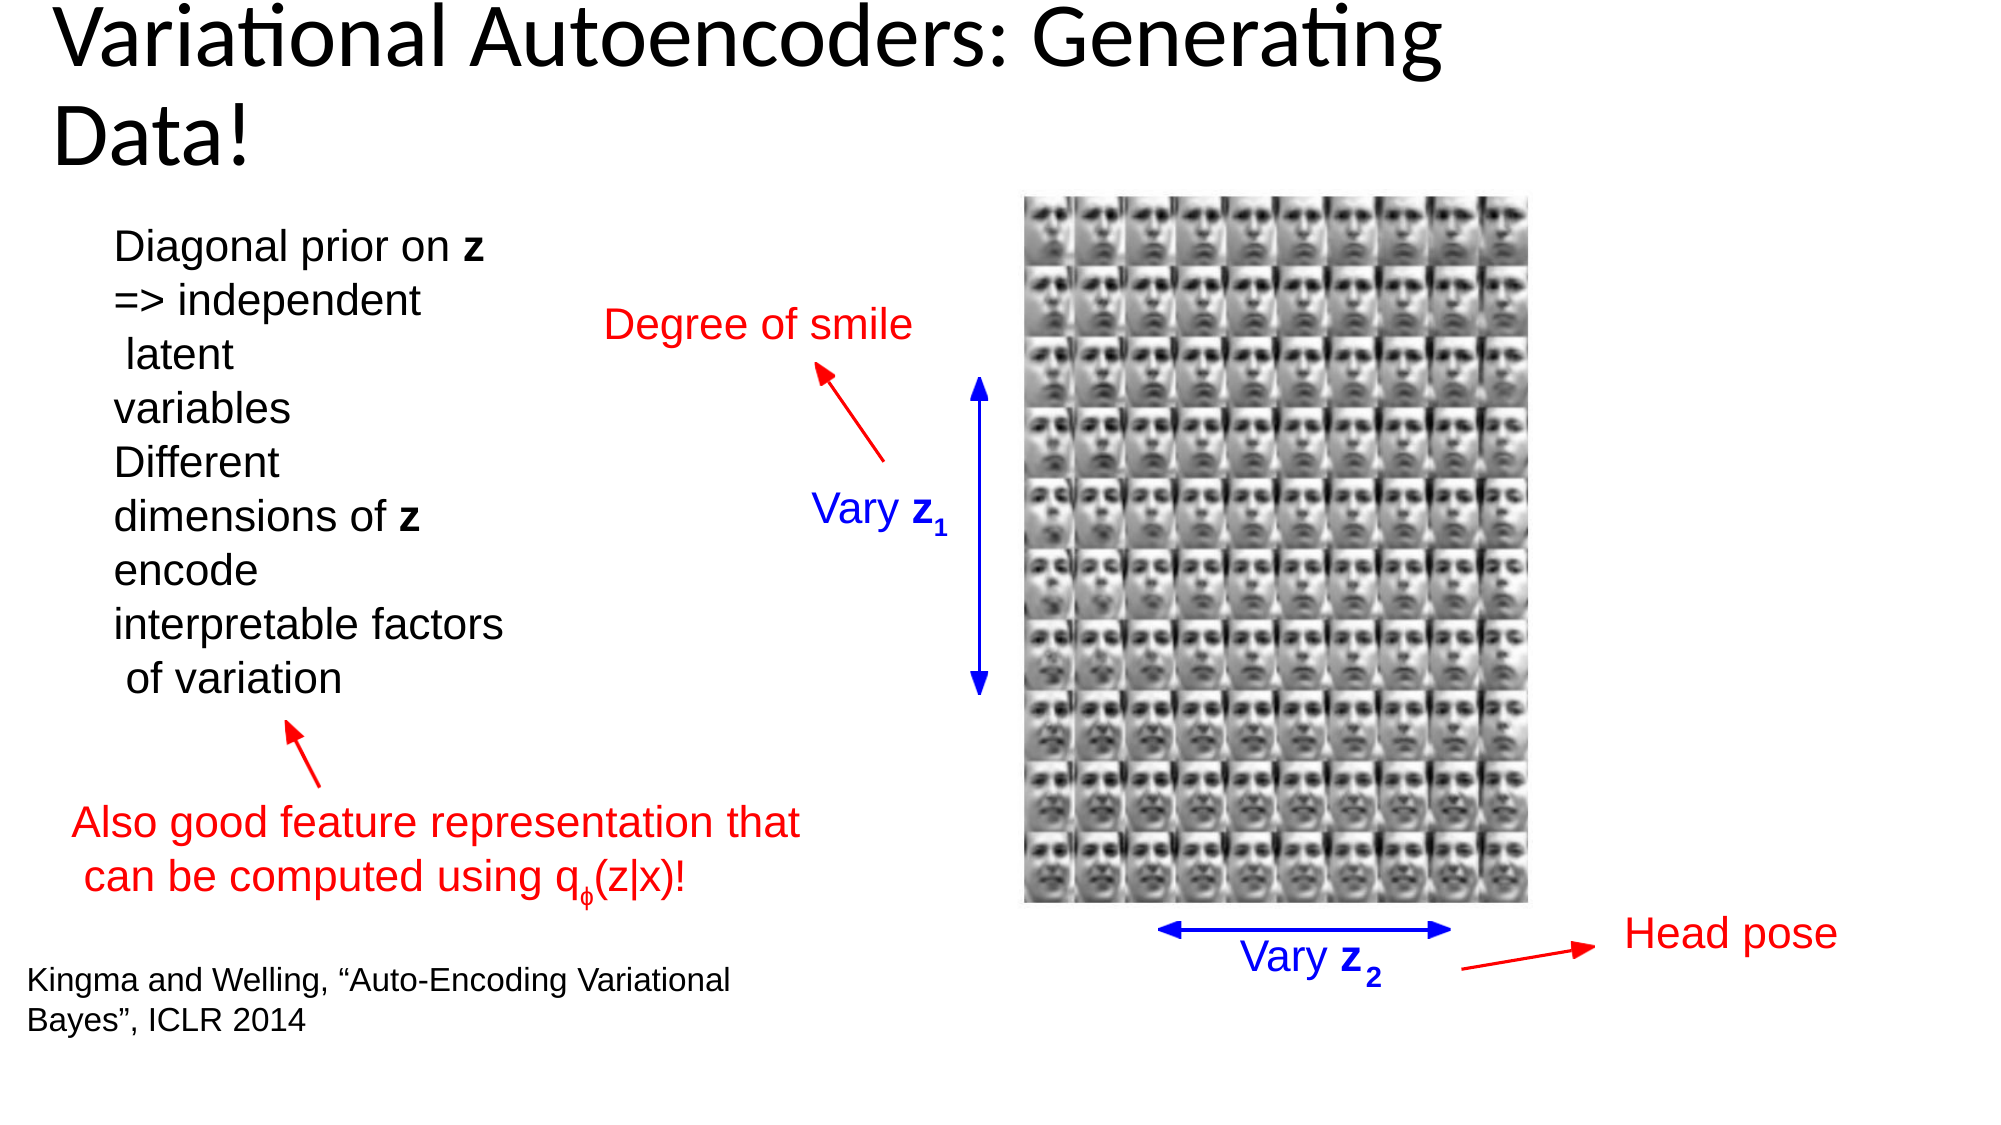

# Variational Autoencoders: Generating Data!

Diagonal prior on z
=> independent  latent variables
Degree of smile

Different  dimensions of z  encode  interpretable factors  of variation
Vary z1

Also good feature representation that  can be computed using qɸ(z|x)!
Kingma and Welling, “Auto-Encoding Variational Bayes”, ICLR 2014
Head pose

Vary z
2
Lecture 13 -
May 18, 2017
Fei-Fei Li & Justin Johnson & Serena Yeung
95